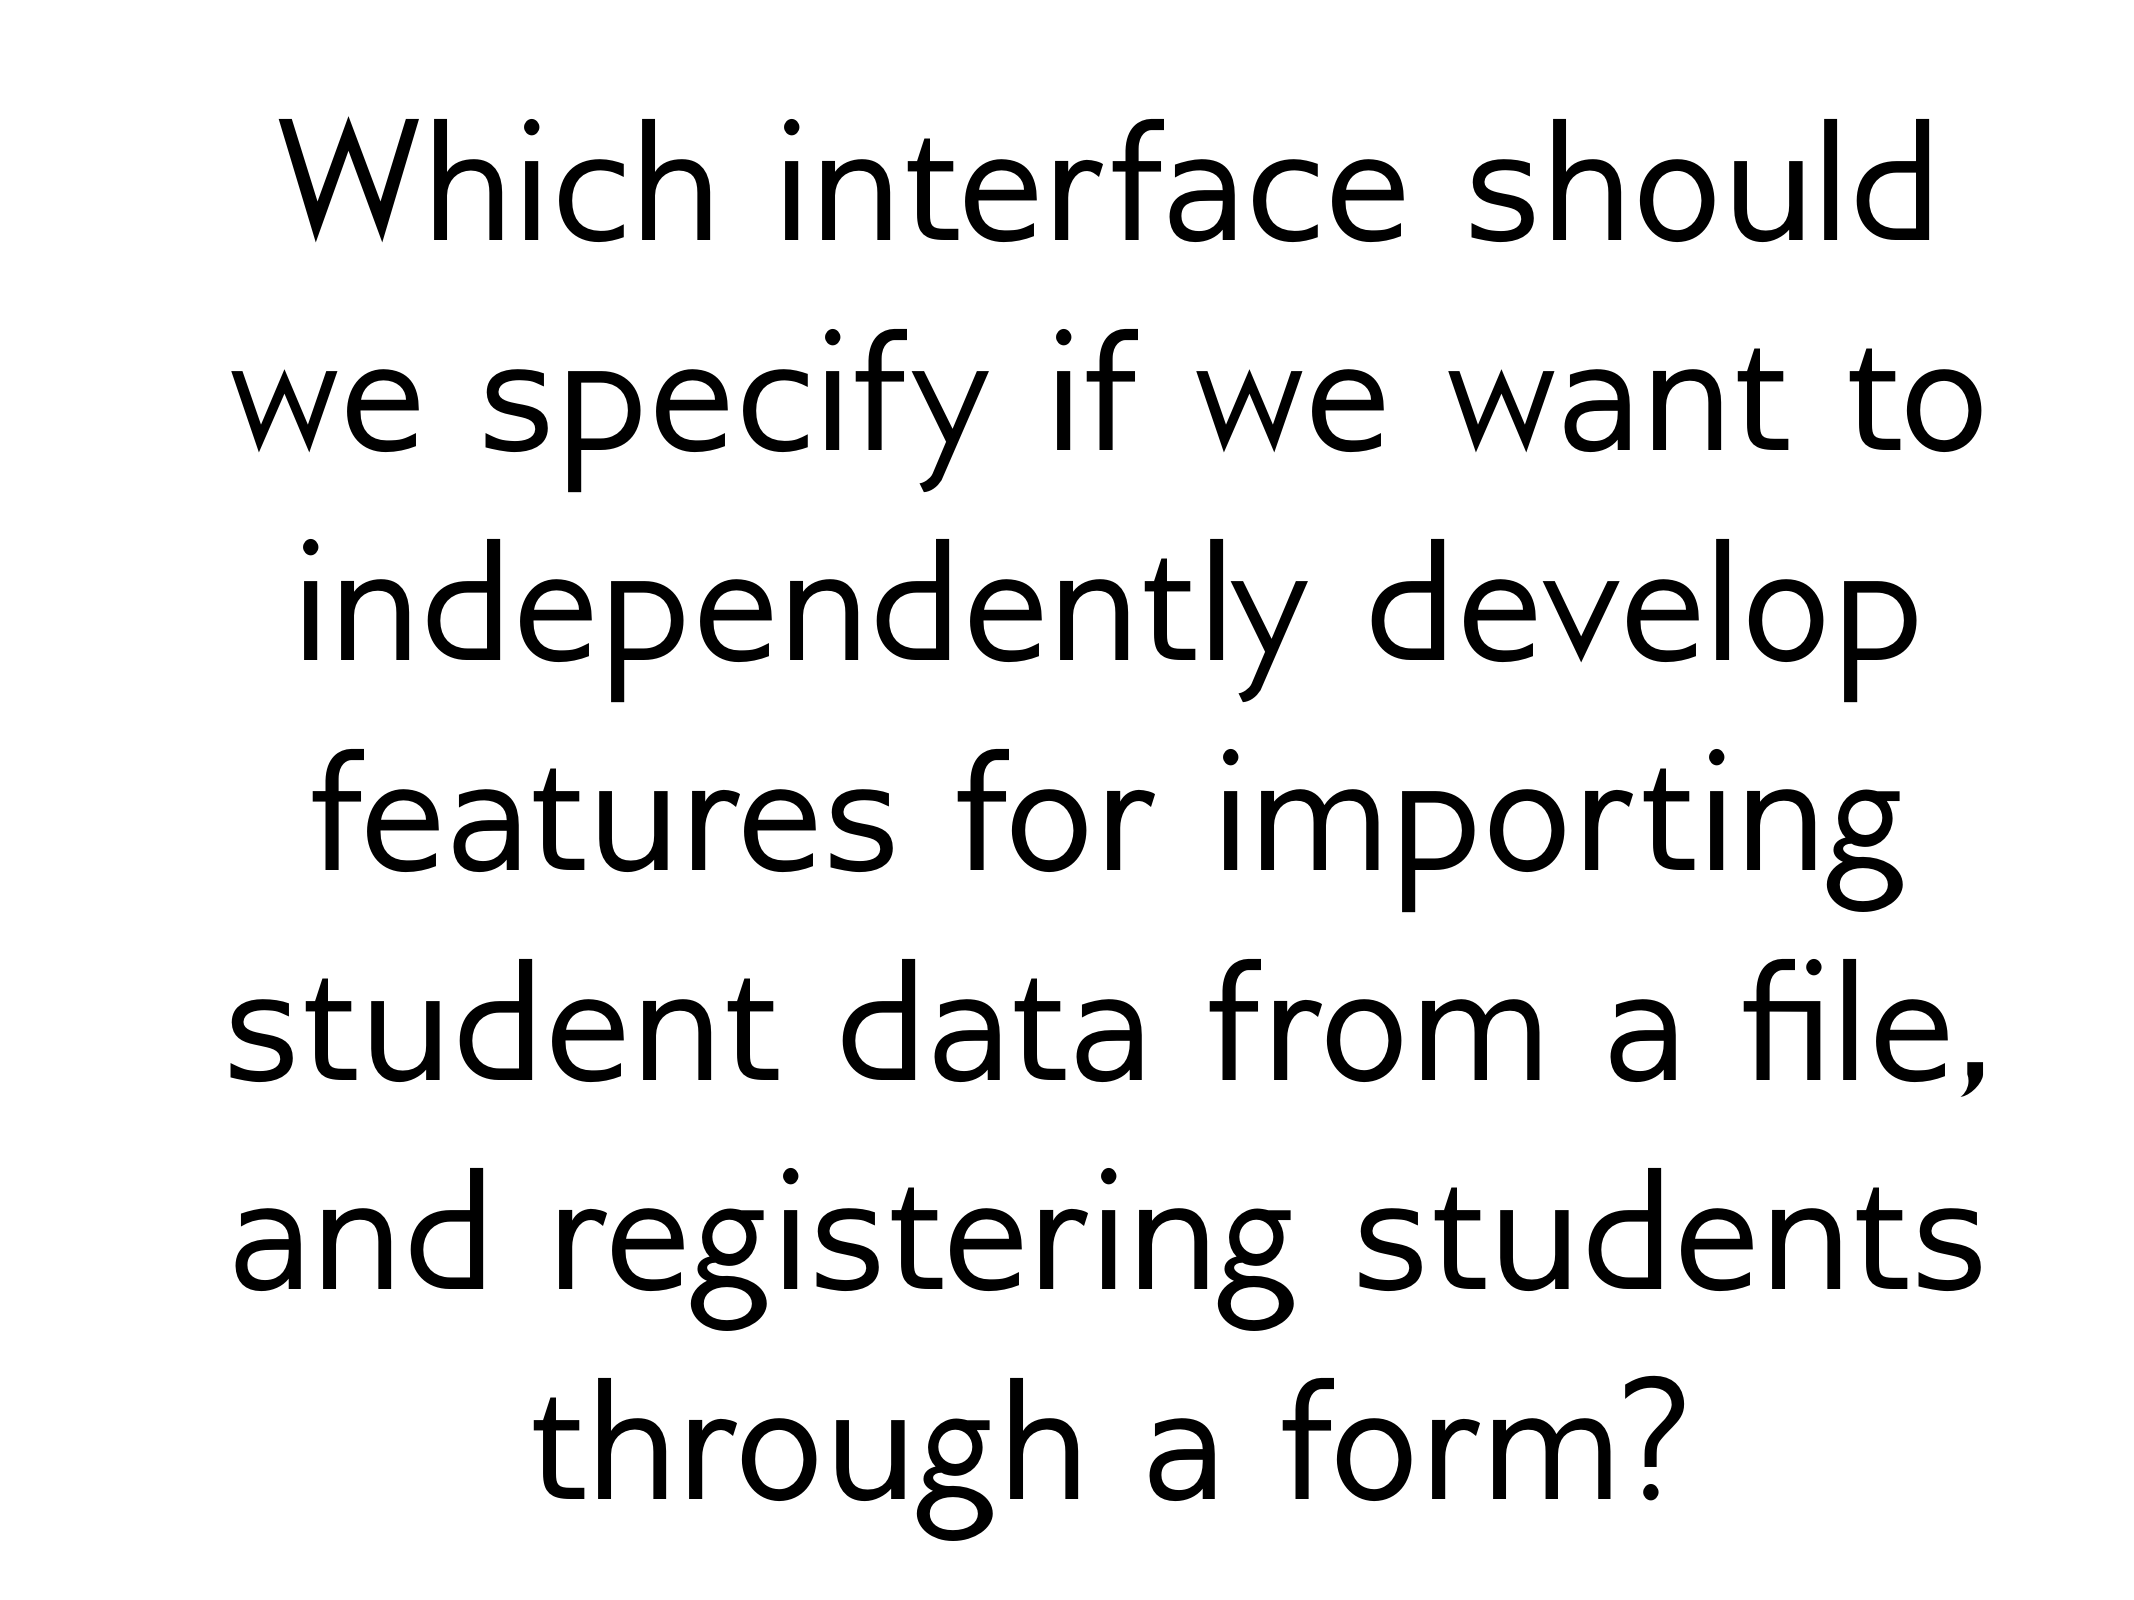

# Which interface should we specify if we want to independently develop features for importing student data from a file, and registering students through a form?